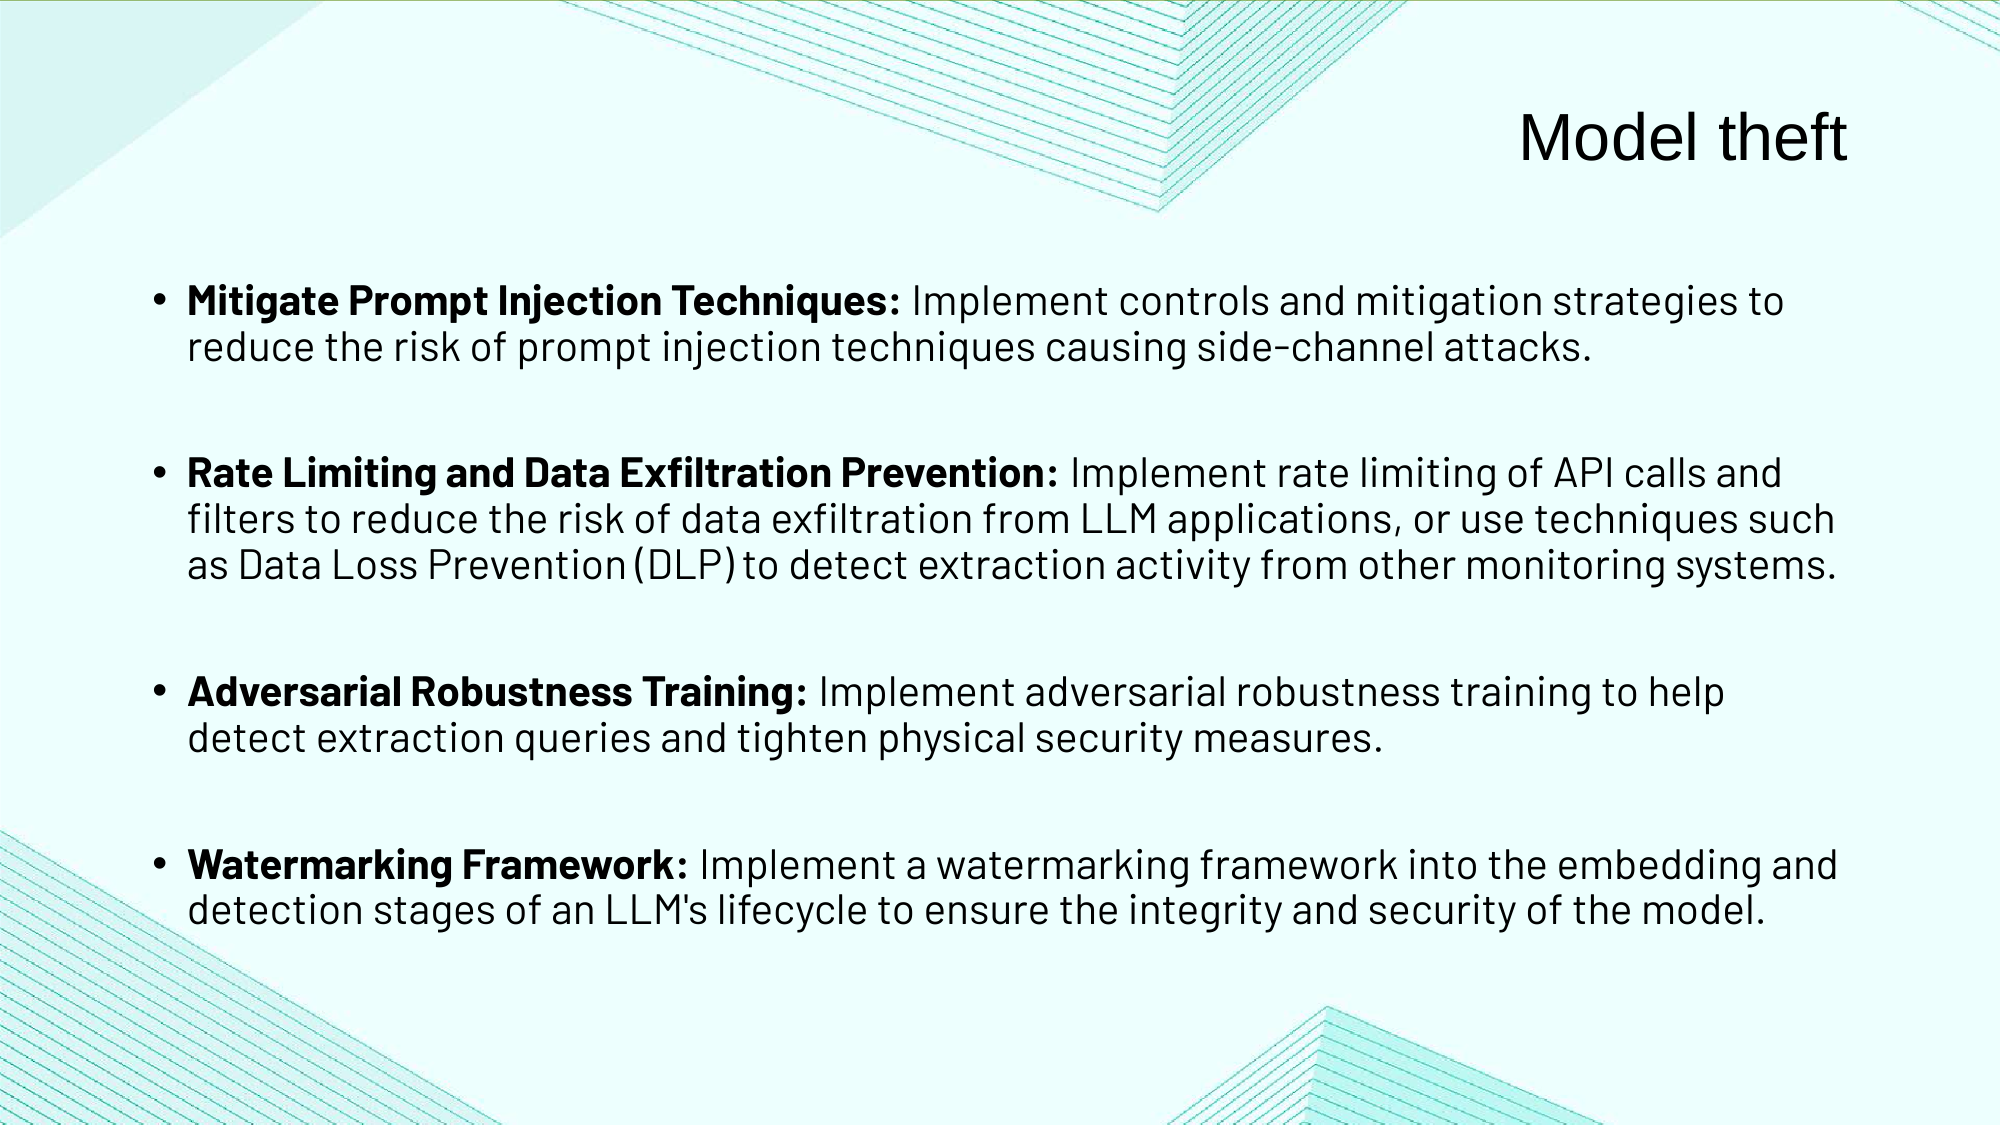

Model theft

Mitigate Prompt Injection Techniques: Implement controls and mitigation strategies to reduce the risk of prompt injection techniques causing side-channel attacks.

Rate Limiting and Data Exfiltration Prevention: Implement rate limiting of API calls and filters to reduce the risk of data exfiltration from LLM applications, or use techniques such as Data Loss Prevention (DLP) to detect extraction activity from other monitoring systems.

Adversarial Robustness Training: Implement adversarial robustness training to help detect extraction queries and tighten physical security measures.

Watermarking Framework: Implement a watermarking framework into the embedding and detection stages of an LLM's lifecycle to ensure the integrity and security of the model.